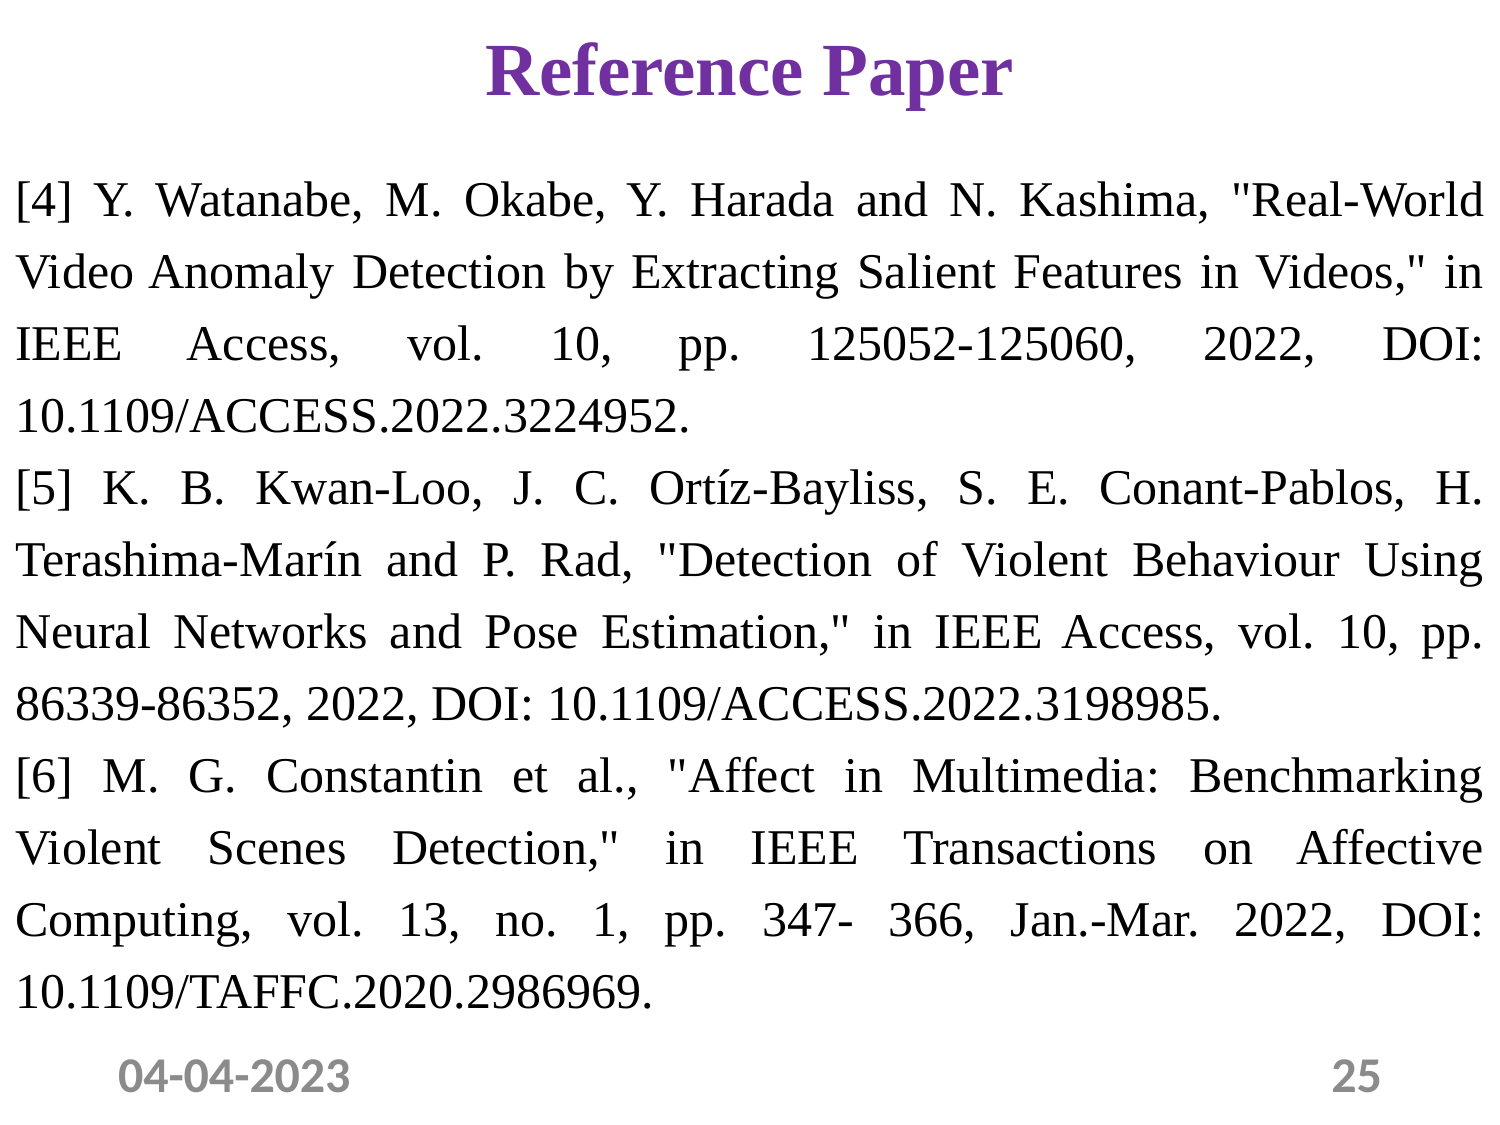

# Reference Paper
[4] Y. Watanabe, M. Okabe, Y. Harada and N. Kashima, "Real-World Video Anomaly Detection by Extracting Salient Features in Videos," in IEEE Access, vol. 10, pp. 125052-125060, 2022, DOI: 10.1109/ACCESS.2022.3224952.
[5] K. B. Kwan-Loo, J. C. Ortíz-Bayliss, S. E. Conant-Pablos, H. Terashima-Marín and P. Rad, "Detection of Violent Behaviour Using Neural Networks and Pose Estimation," in IEEE Access, vol. 10, pp. 86339-86352, 2022, DOI: 10.1109/ACCESS.2022.3198985.
[6] M. G. Constantin et al., "Affect in Multimedia: Benchmarking Violent Scenes Detection," in IEEE Transactions on Affective Computing, vol. 13, no. 1, pp. 347- 366, Jan.-Mar. 2022, DOI: 10.1109/TAFFC.2020.2986969.
04-04-2023
25